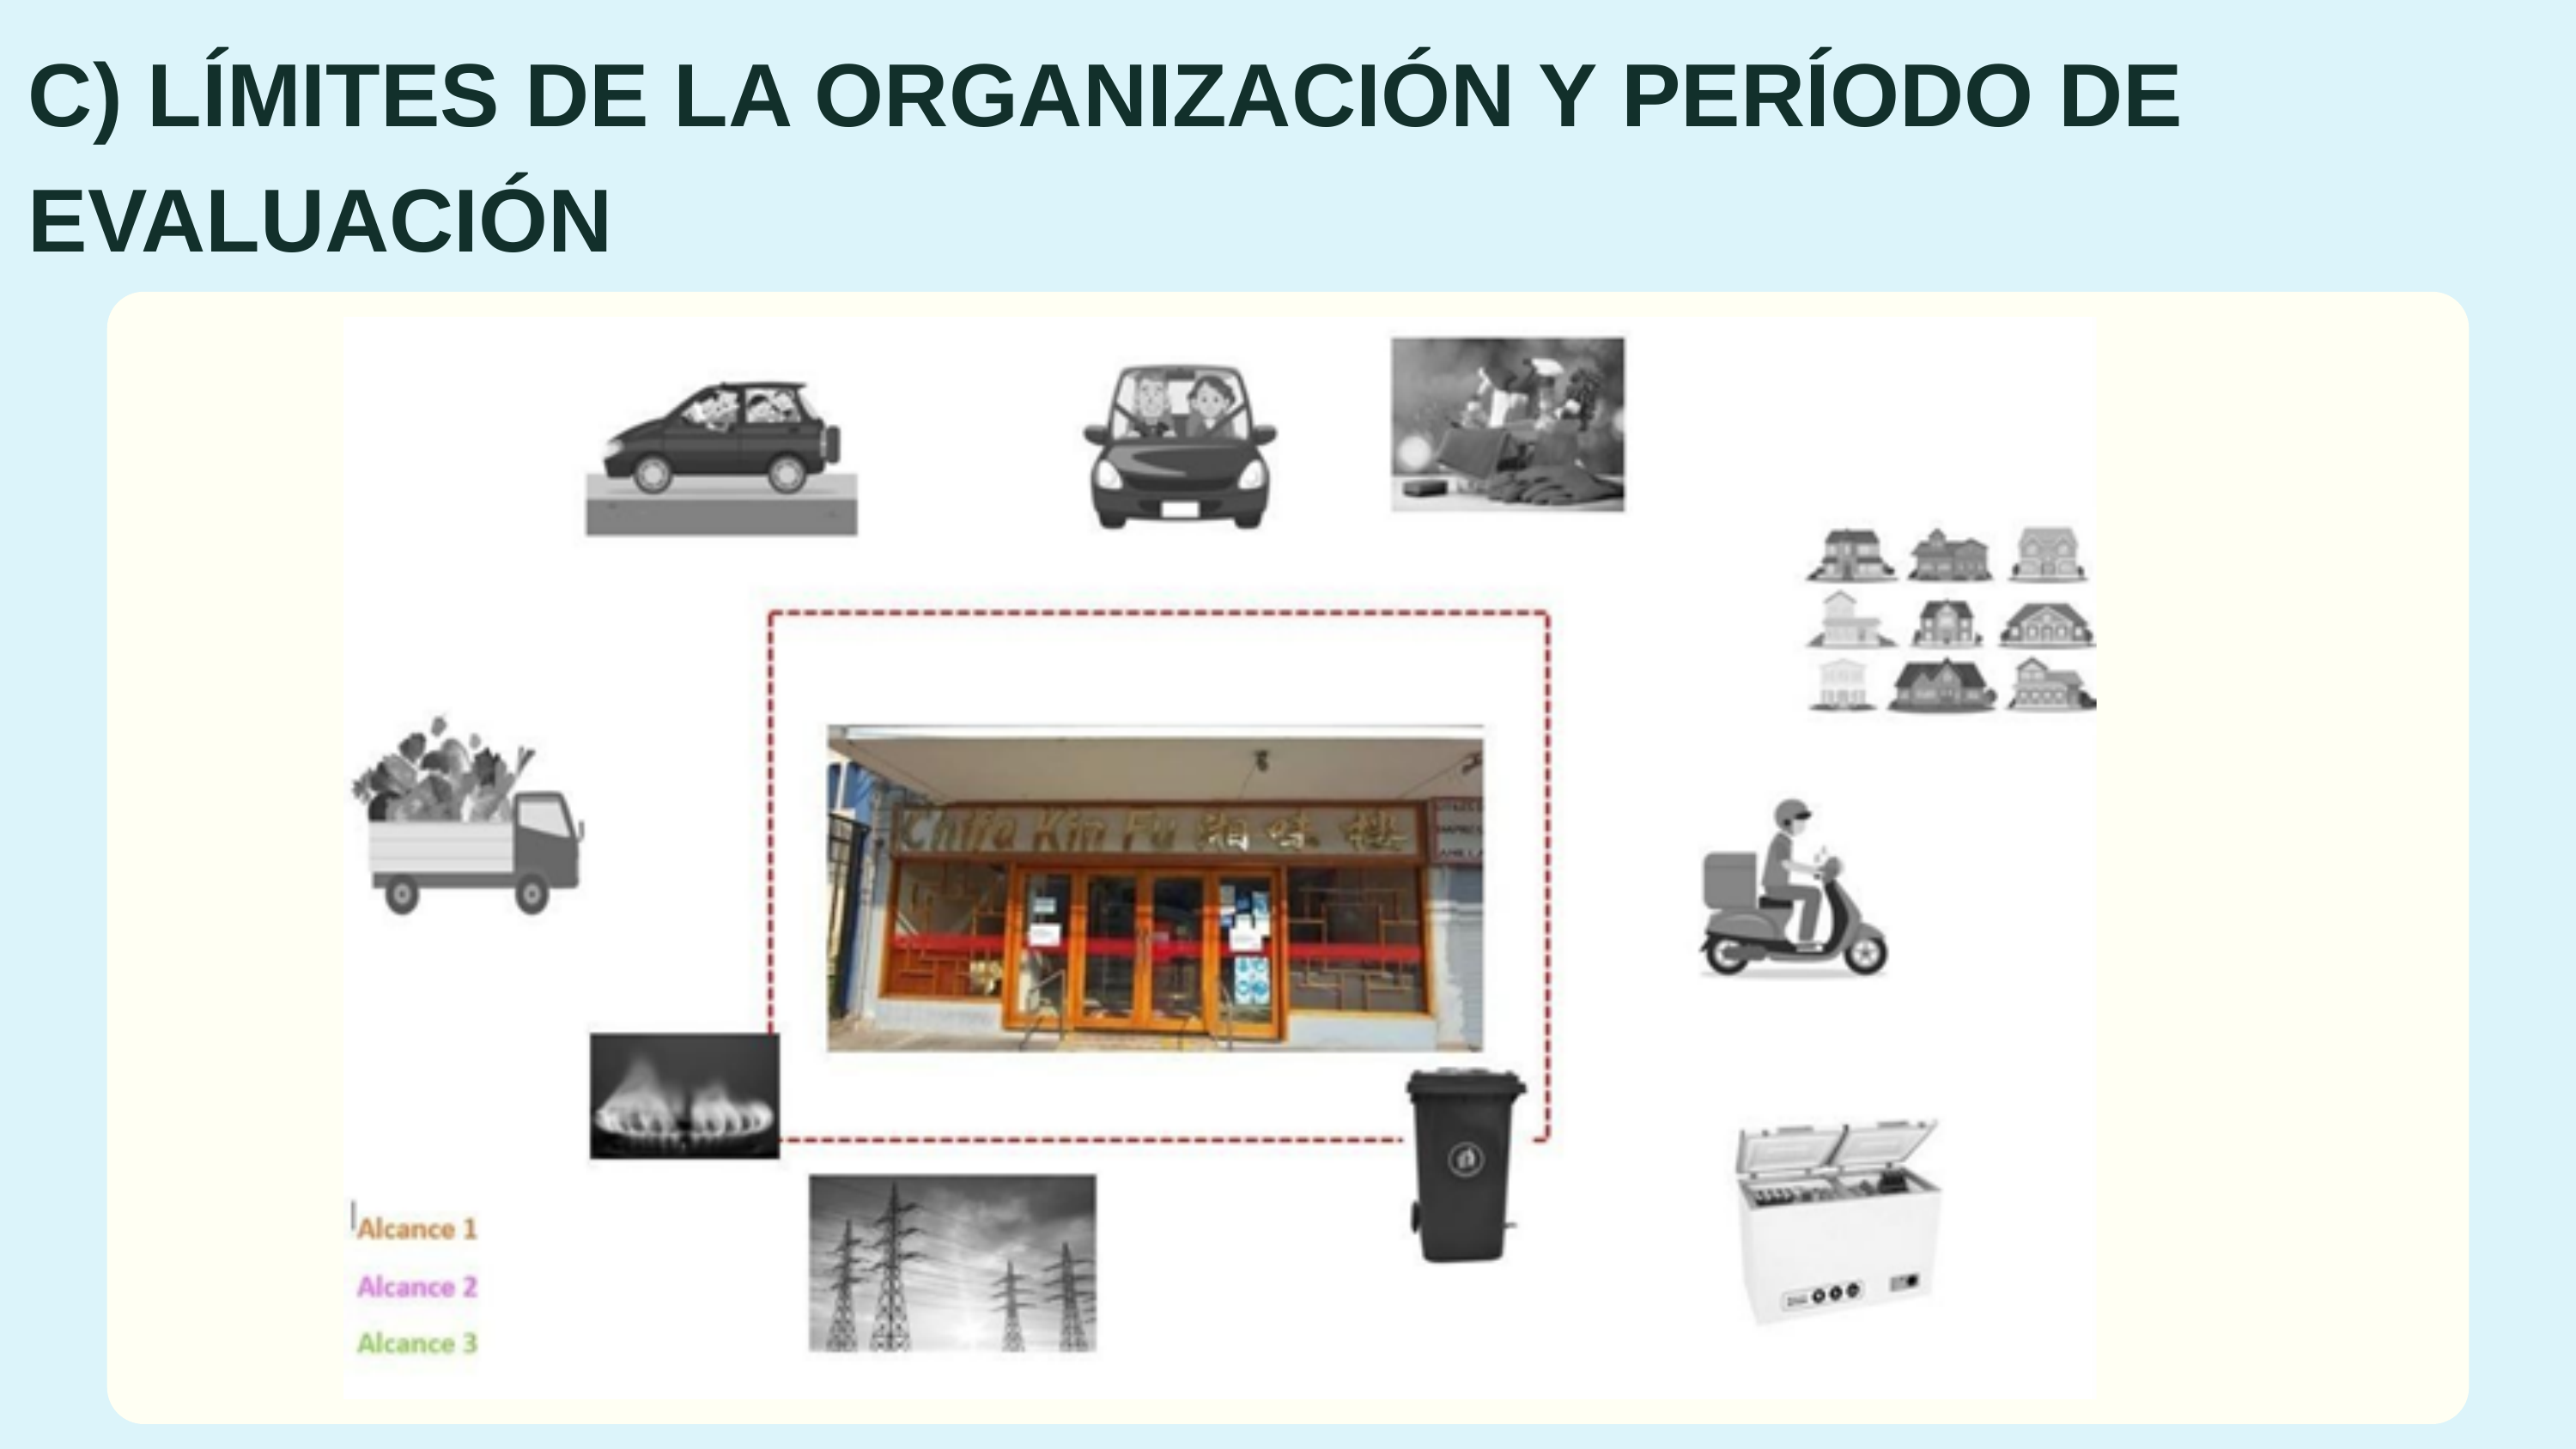

C) LÍMITES DE LA ORGANIZACIÓN Y PERÍODO DE EVALUACIÓN